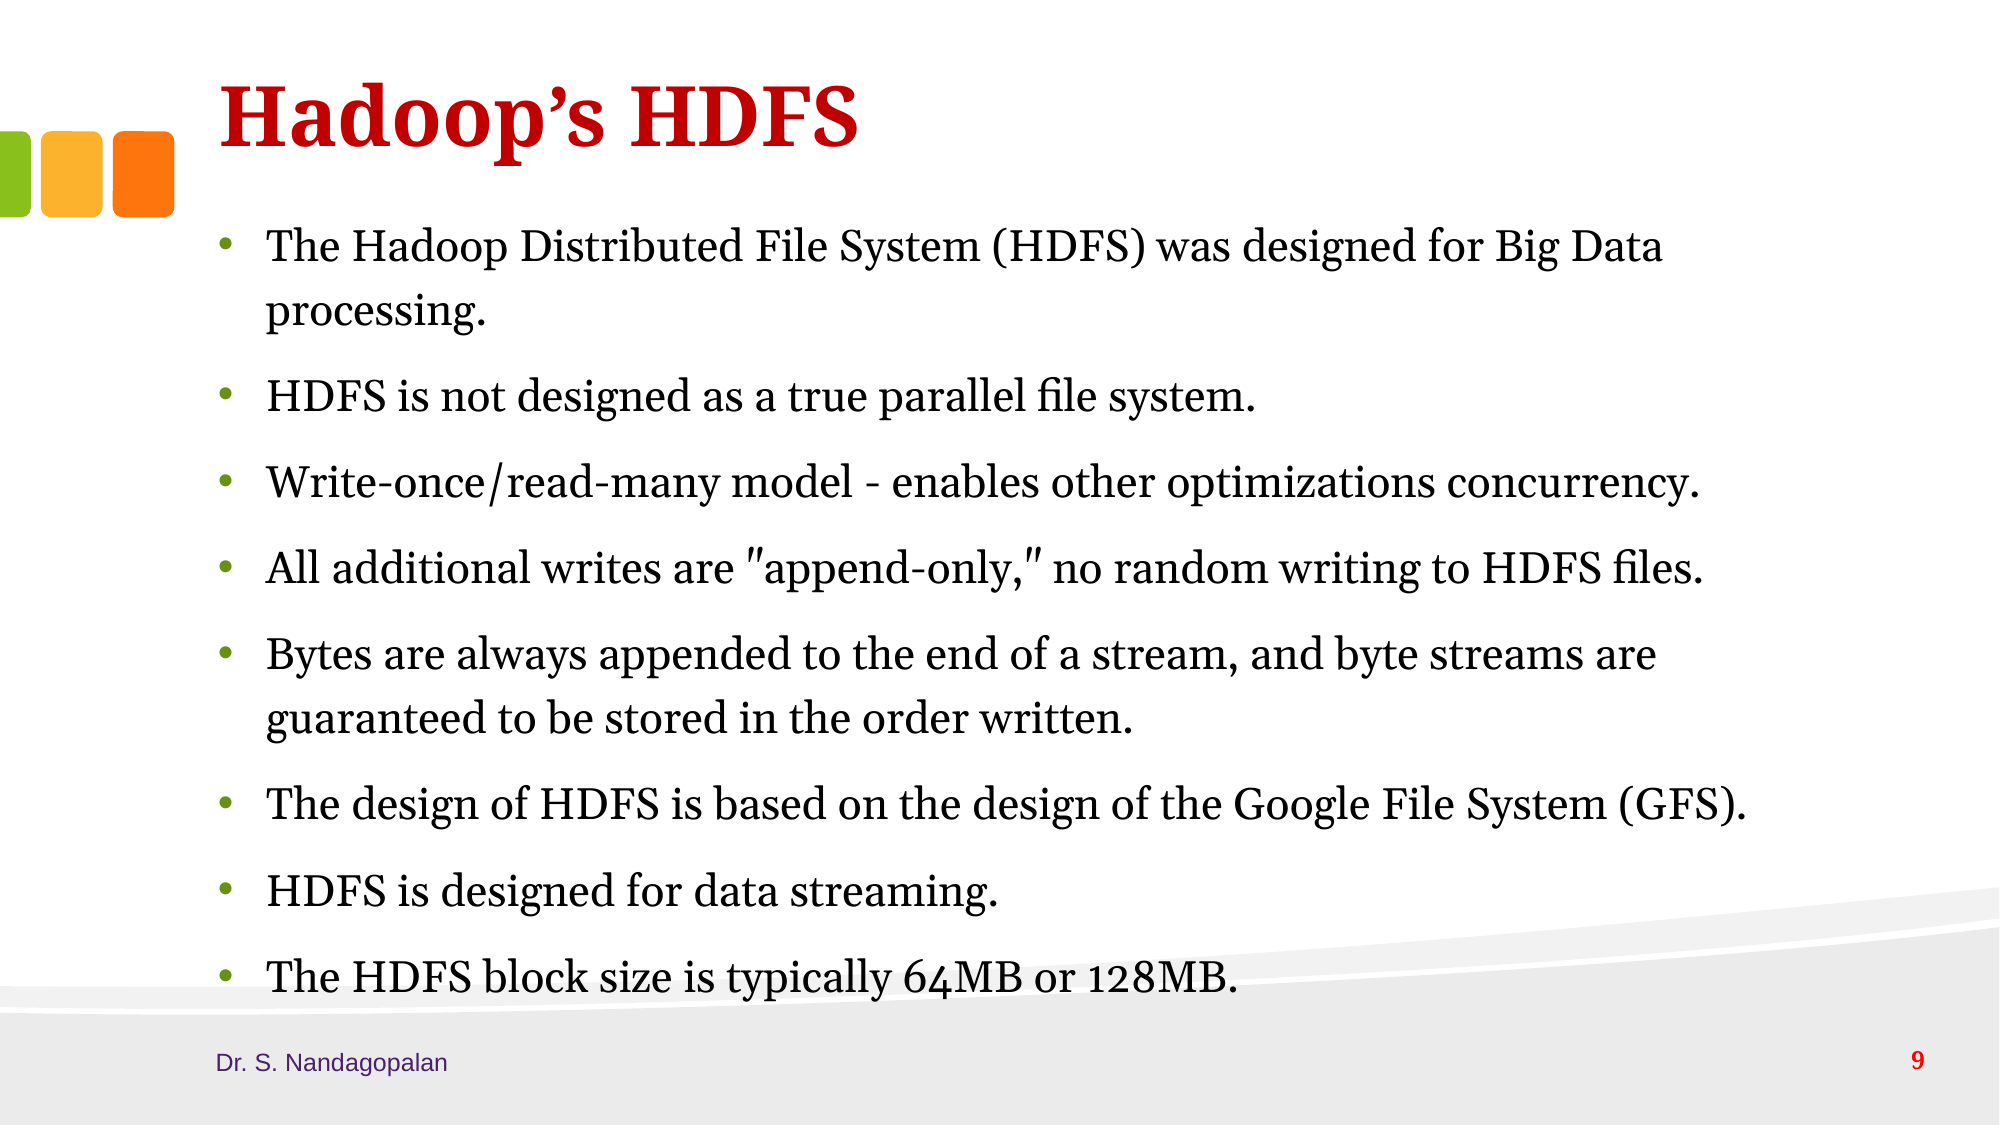

# Hadoop’s HDFS
The Hadoop Distributed File System (HDFS) was designed for Big Data processing.
HDFS is not designed as a true parallel file system.
Write-once/read-many model - enables other optimizations concurrency.
All additional writes are "append-only," no random writing to HDFS files.
Bytes are always appended to the end of a stream, and byte streams are guaranteed to be stored in the order written.
The design of HDFS is based on the design of the Google File System (GFS).
HDFS is designed for data streaming.
The HDFS block size is typically 64MB or 128MB.
Dr. S. Nandagopalan
9